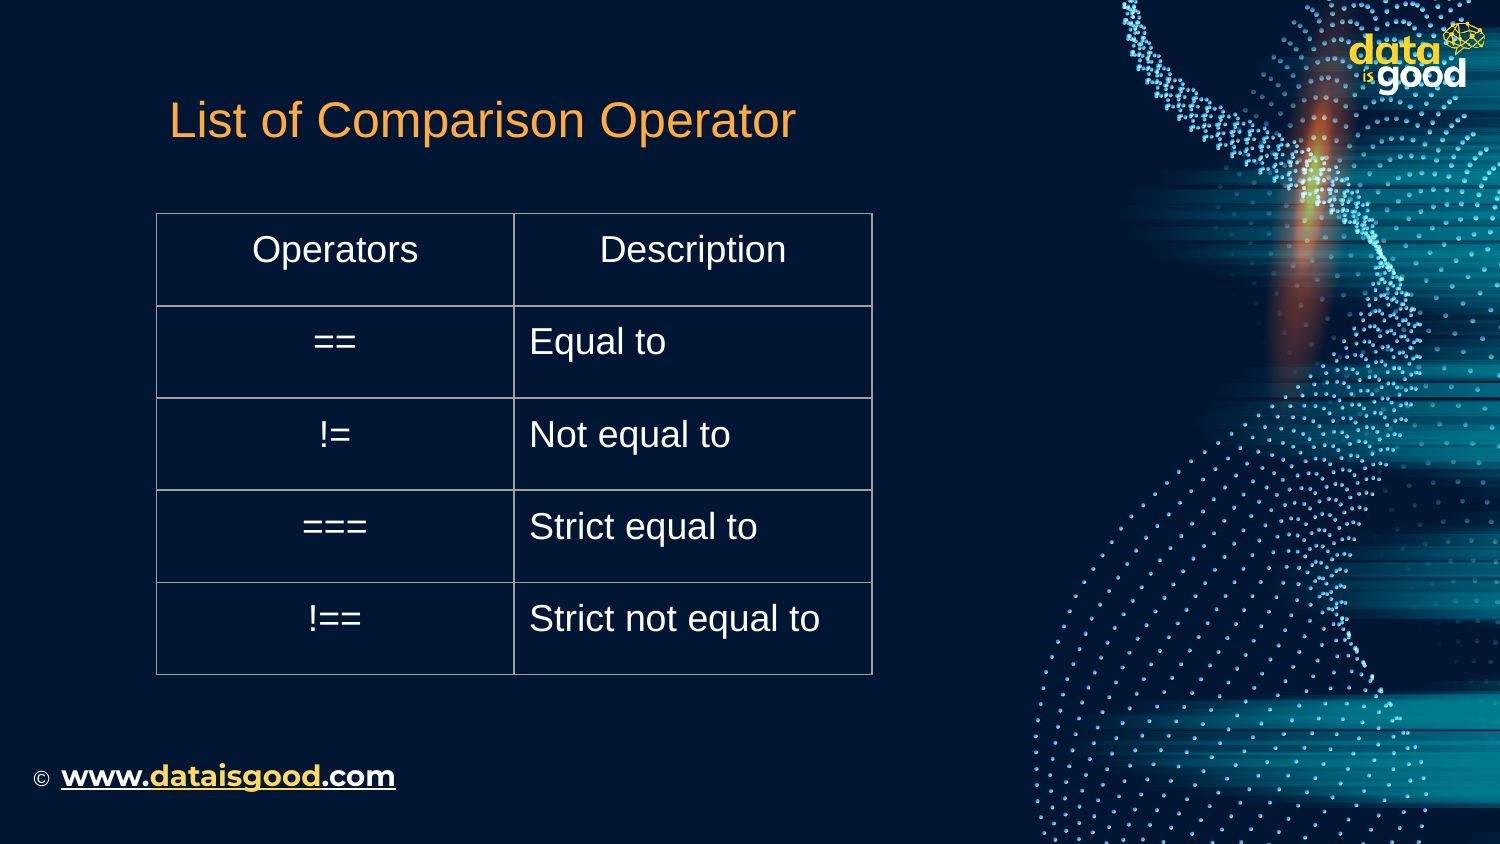

# List of Comparison Operator
| Operators | Description |
| --- | --- |
| == | Equal to |
| != | Not equal to |
| === | Strict equal to |
| !== | Strict not equal to |